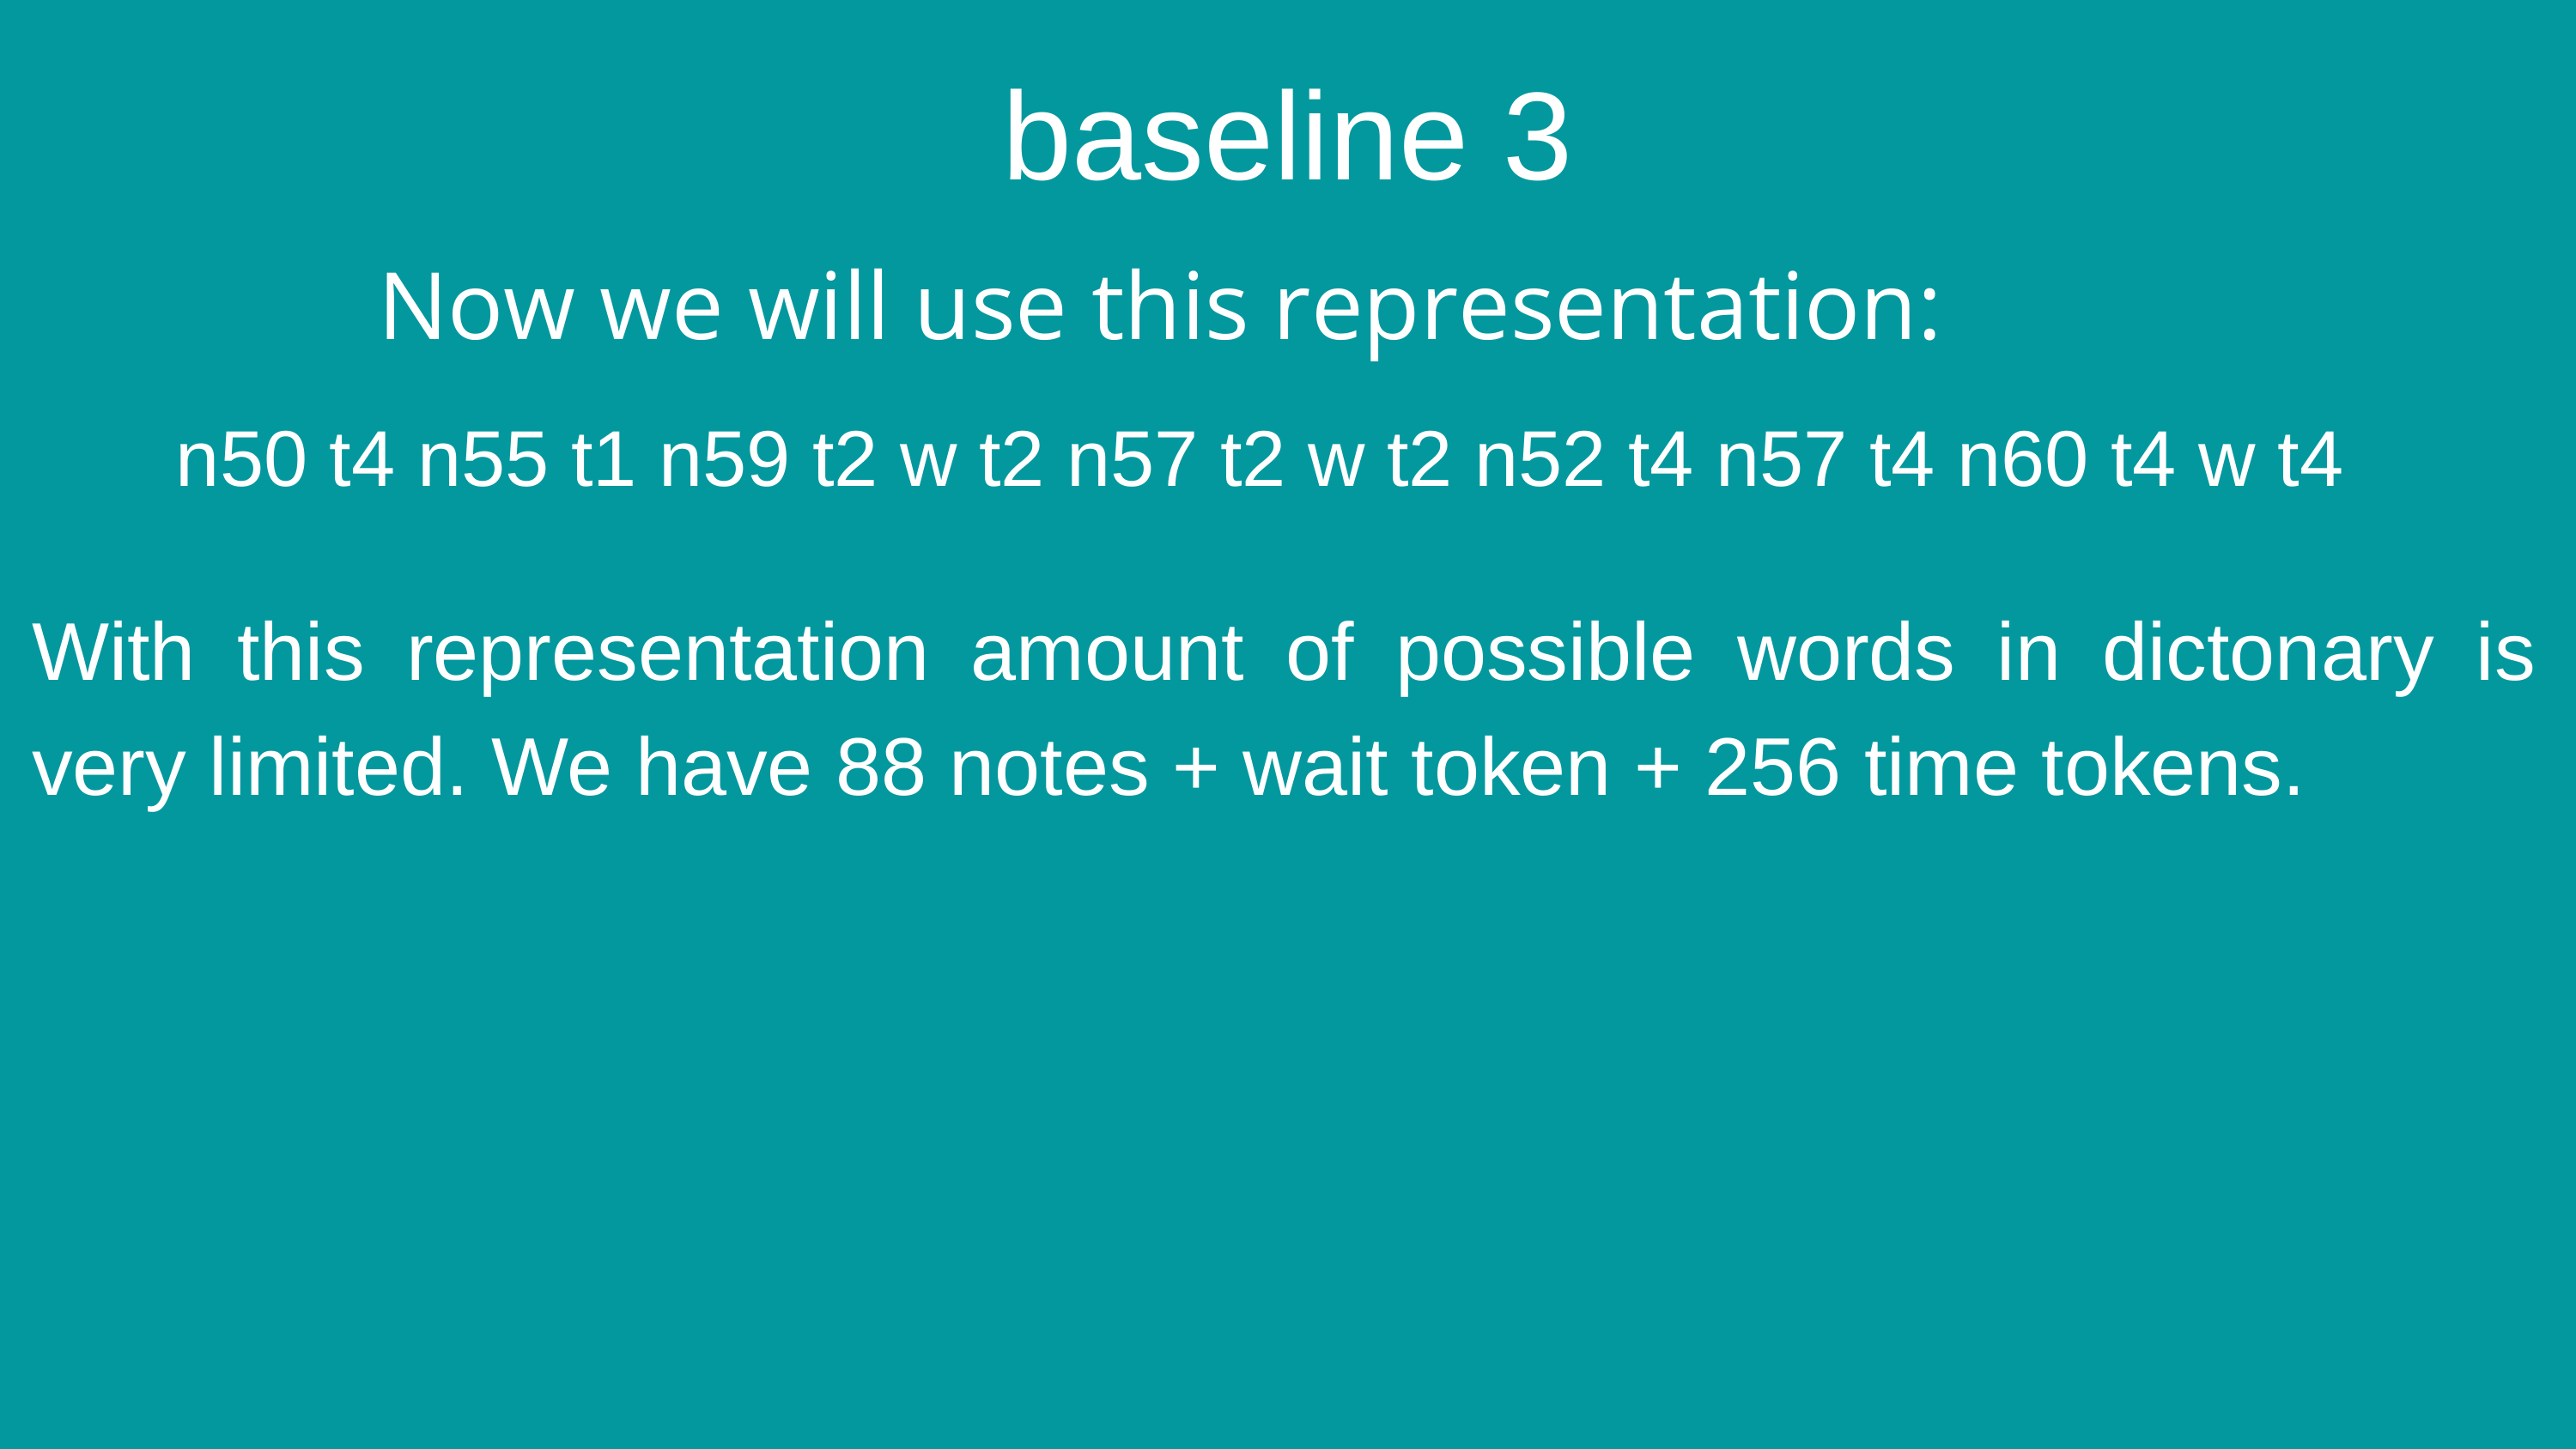

baseline 3
Now we will use this representation:
n50 t4 n55 t1 n59 t2 w t2 n57 t2 w t2 n52 t4 n57 t4 n60 t4 w t4
With this representation amount of possible words in dictonary is very limited. We have 88 notes + wait token + 256 time tokens.